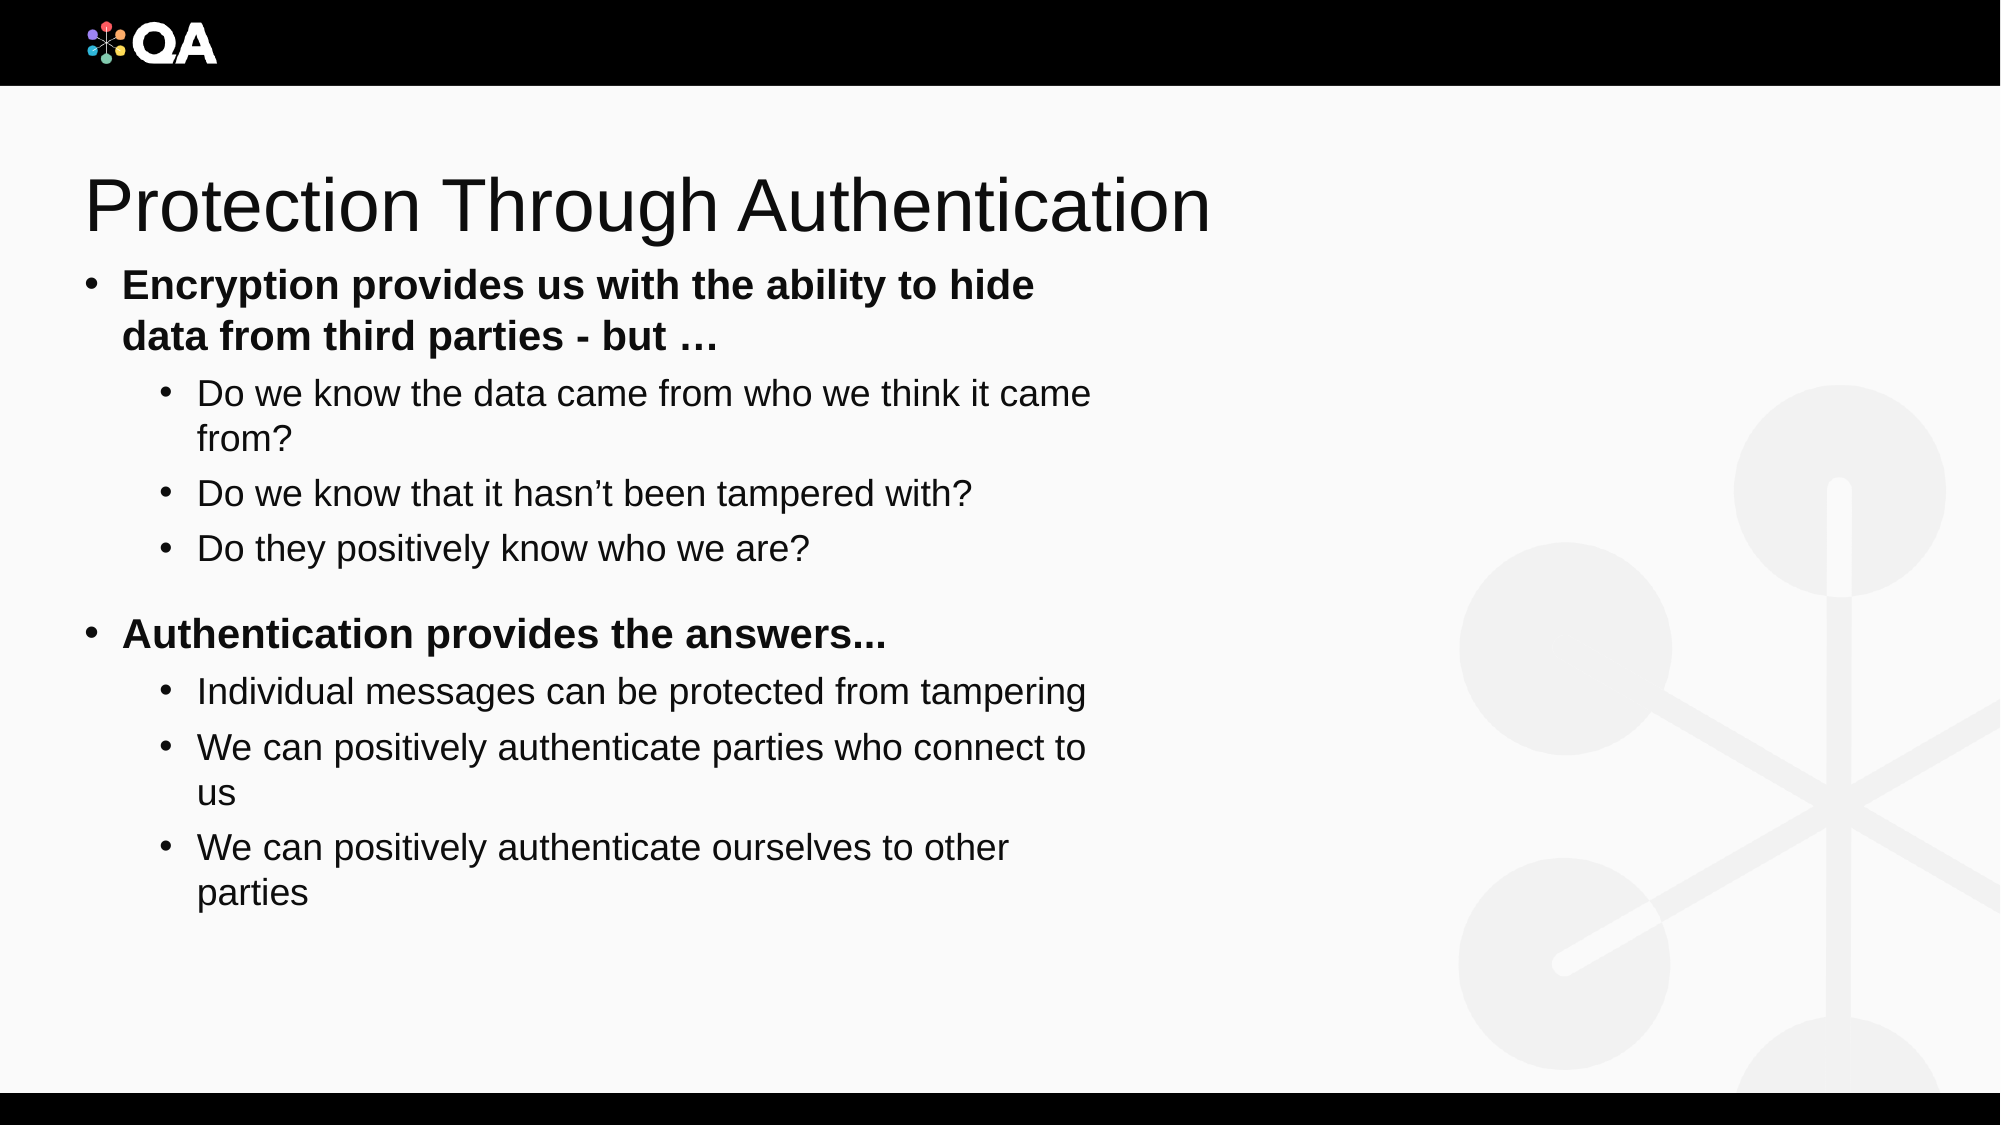

Encryption provides us with the ability to hide data from third parties - but …
Do we know the data came from who we think it came from?
Do we know that it hasn’t been tampered with?
Do they positively know who we are?
Authentication provides the answers...
Individual messages can be protected from tampering
We can positively authenticate parties who connect to us
We can positively authenticate ourselves to other parties
# Protection Through Authentication